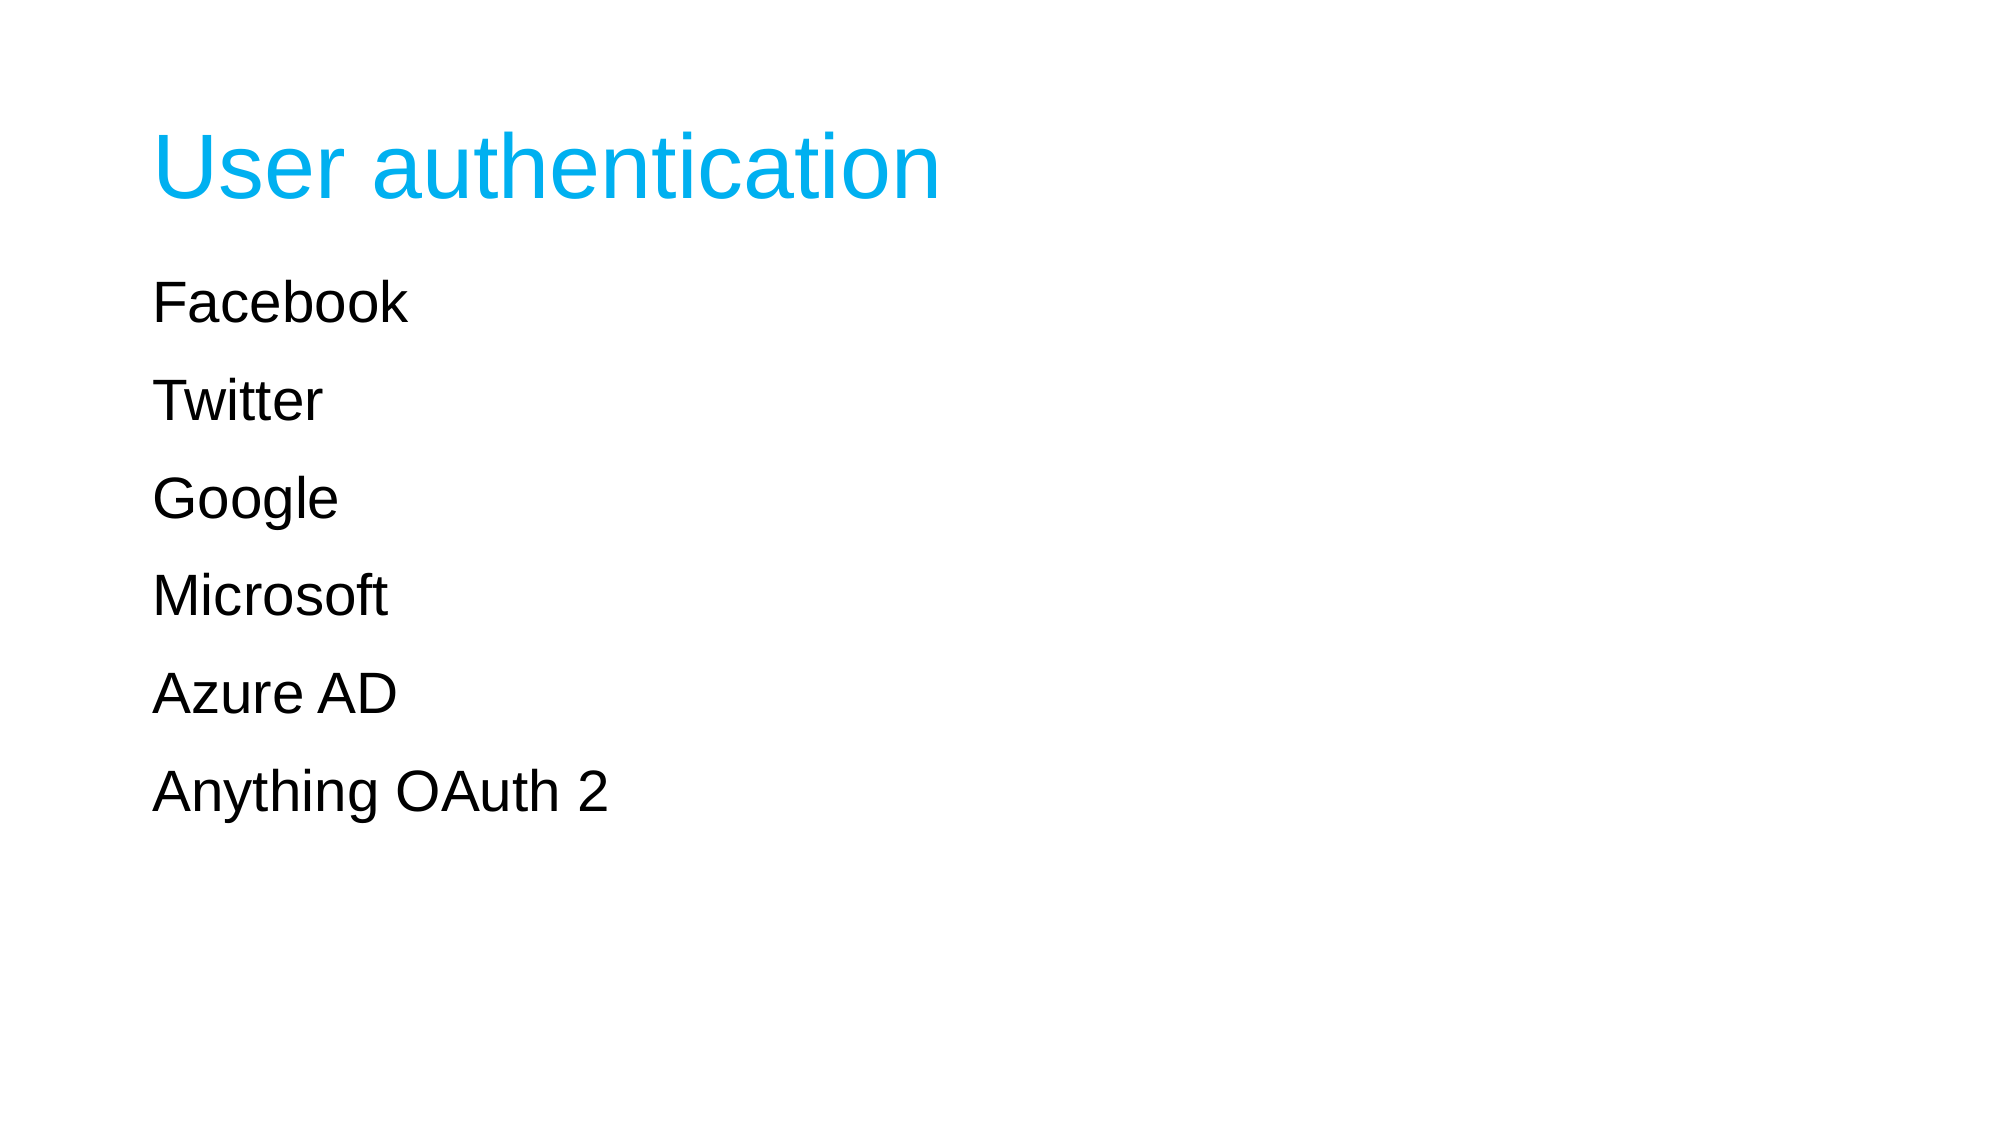

# User authentication
Facebook
Twitter
Google
Microsoft
Azure AD
Anything OAuth 2